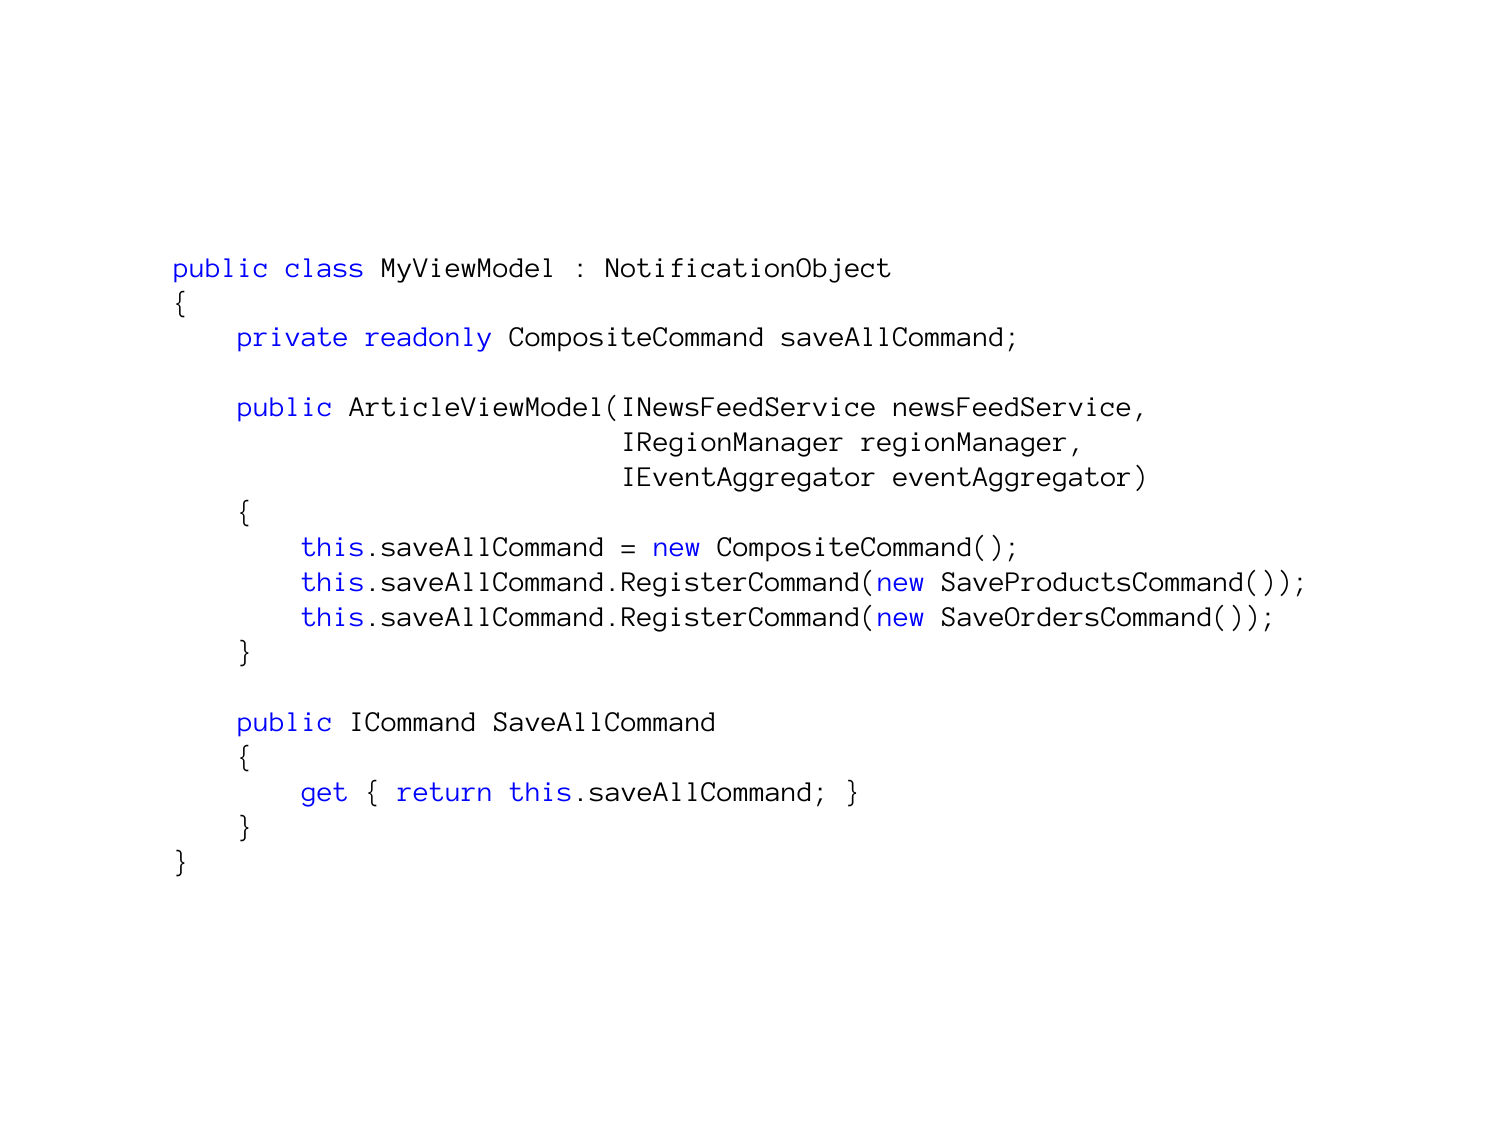

public class MyViewModel : NotificationObject
{
    private readonly CompositeCommand saveAllCommand;

    public ArticleViewModel(INewsFeedService newsFeedService,
                            IRegionManager regionManager,
                            IEventAggregator eventAggregator)
    {
        this.saveAllCommand = new CompositeCommand();
        this.saveAllCommand.RegisterCommand(new SaveProductsCommand());
        this.saveAllCommand.RegisterCommand(new SaveOrdersCommand());
    }

    public ICommand SaveAllCommand
    {
        get { return this.saveAllCommand; }
    }
}